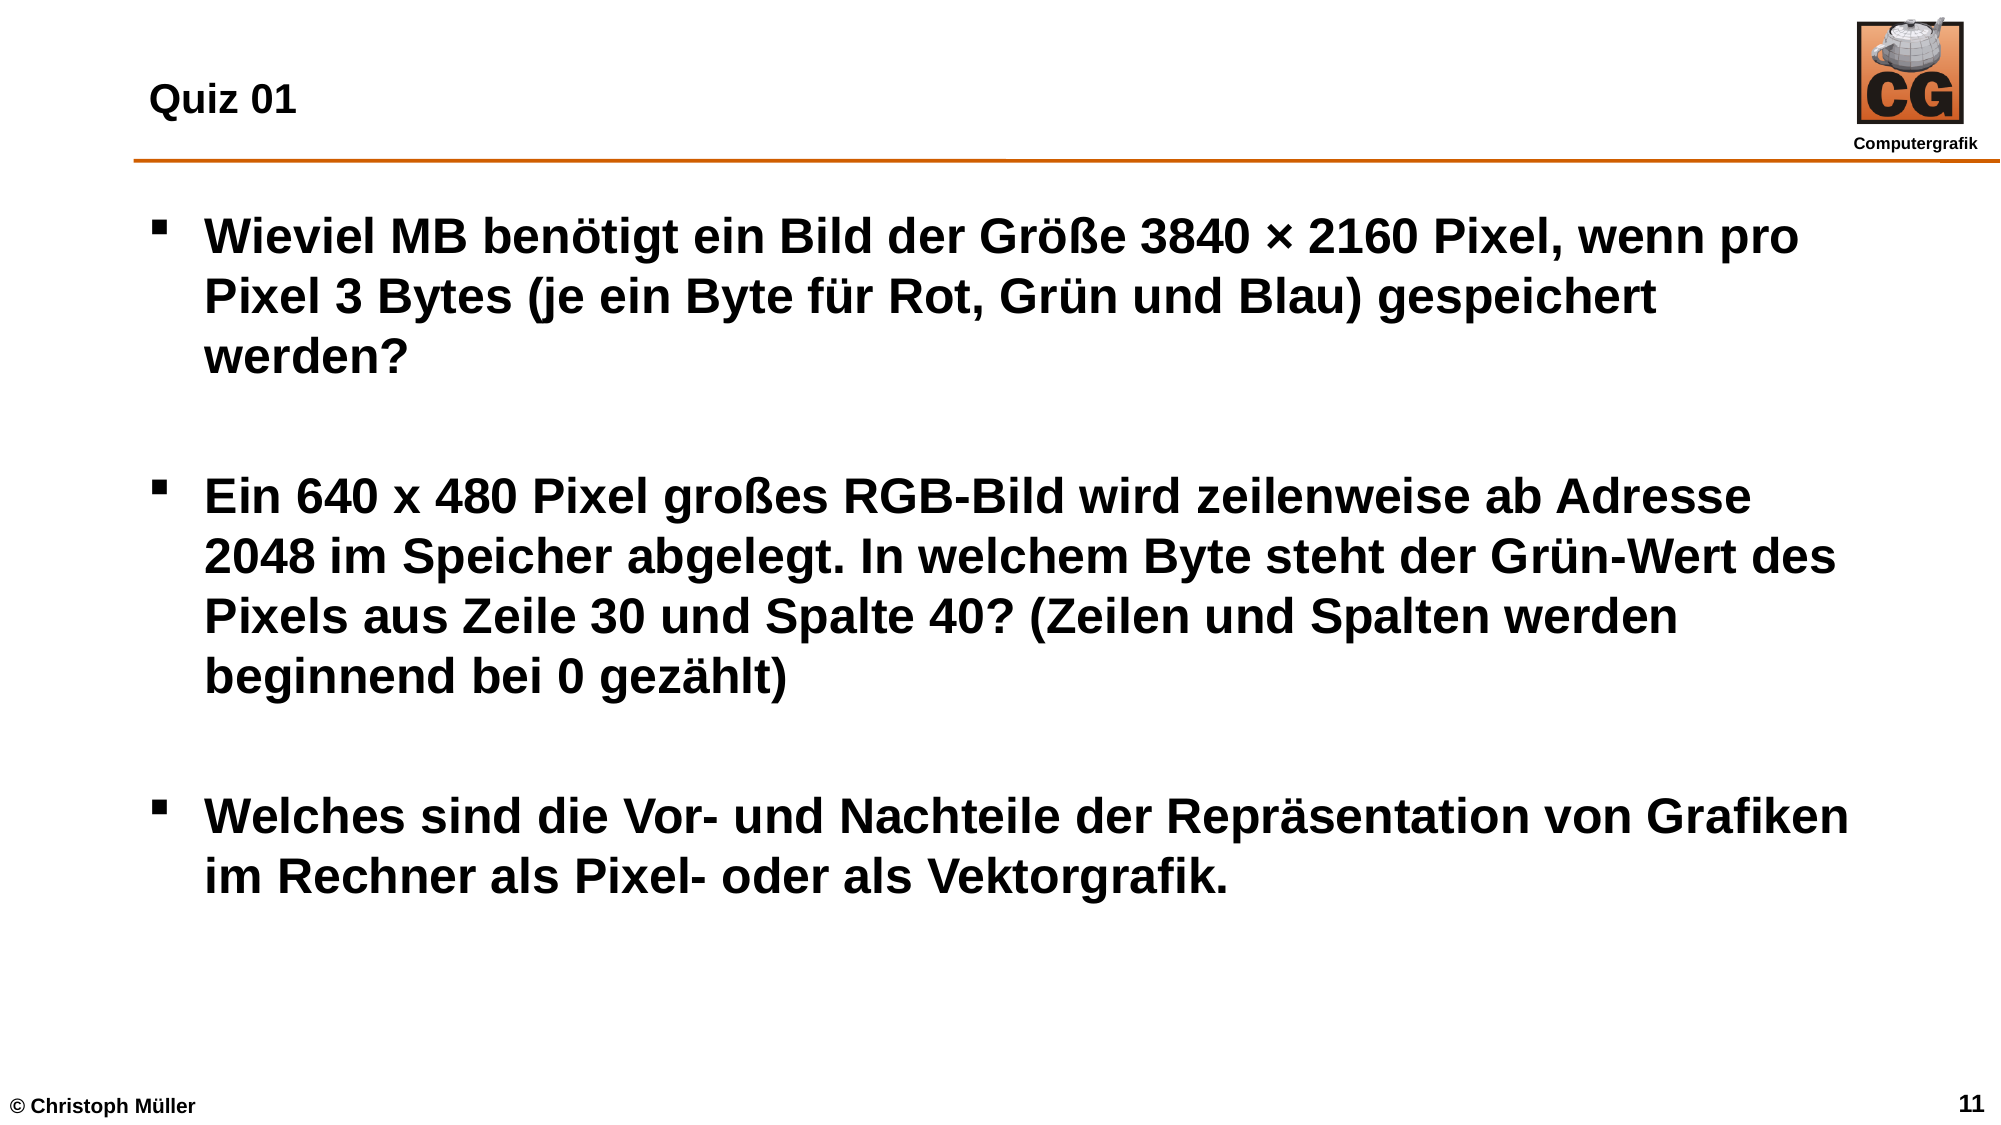

# Quiz 01
Wieviel MB benötigt ein Bild der Größe 3840 × 2160 Pixel, wenn pro Pixel 3 Bytes (je ein Byte für Rot, Grün und Blau) gespeichert werden?

Ein 640 x 480 Pixel großes RGB-Bild wird zeilenweise ab Adresse 2048 im Speicher abgelegt. In welchem Byte steht der Grün-Wert des Pixels aus Zeile 30 und Spalte 40? (Zeilen und Spalten werden beginnend bei 0 gezählt)

Welches sind die Vor- und Nachteile der Repräsentation von Grafiken im Rechner als Pixel- oder als Vektorgrafik.